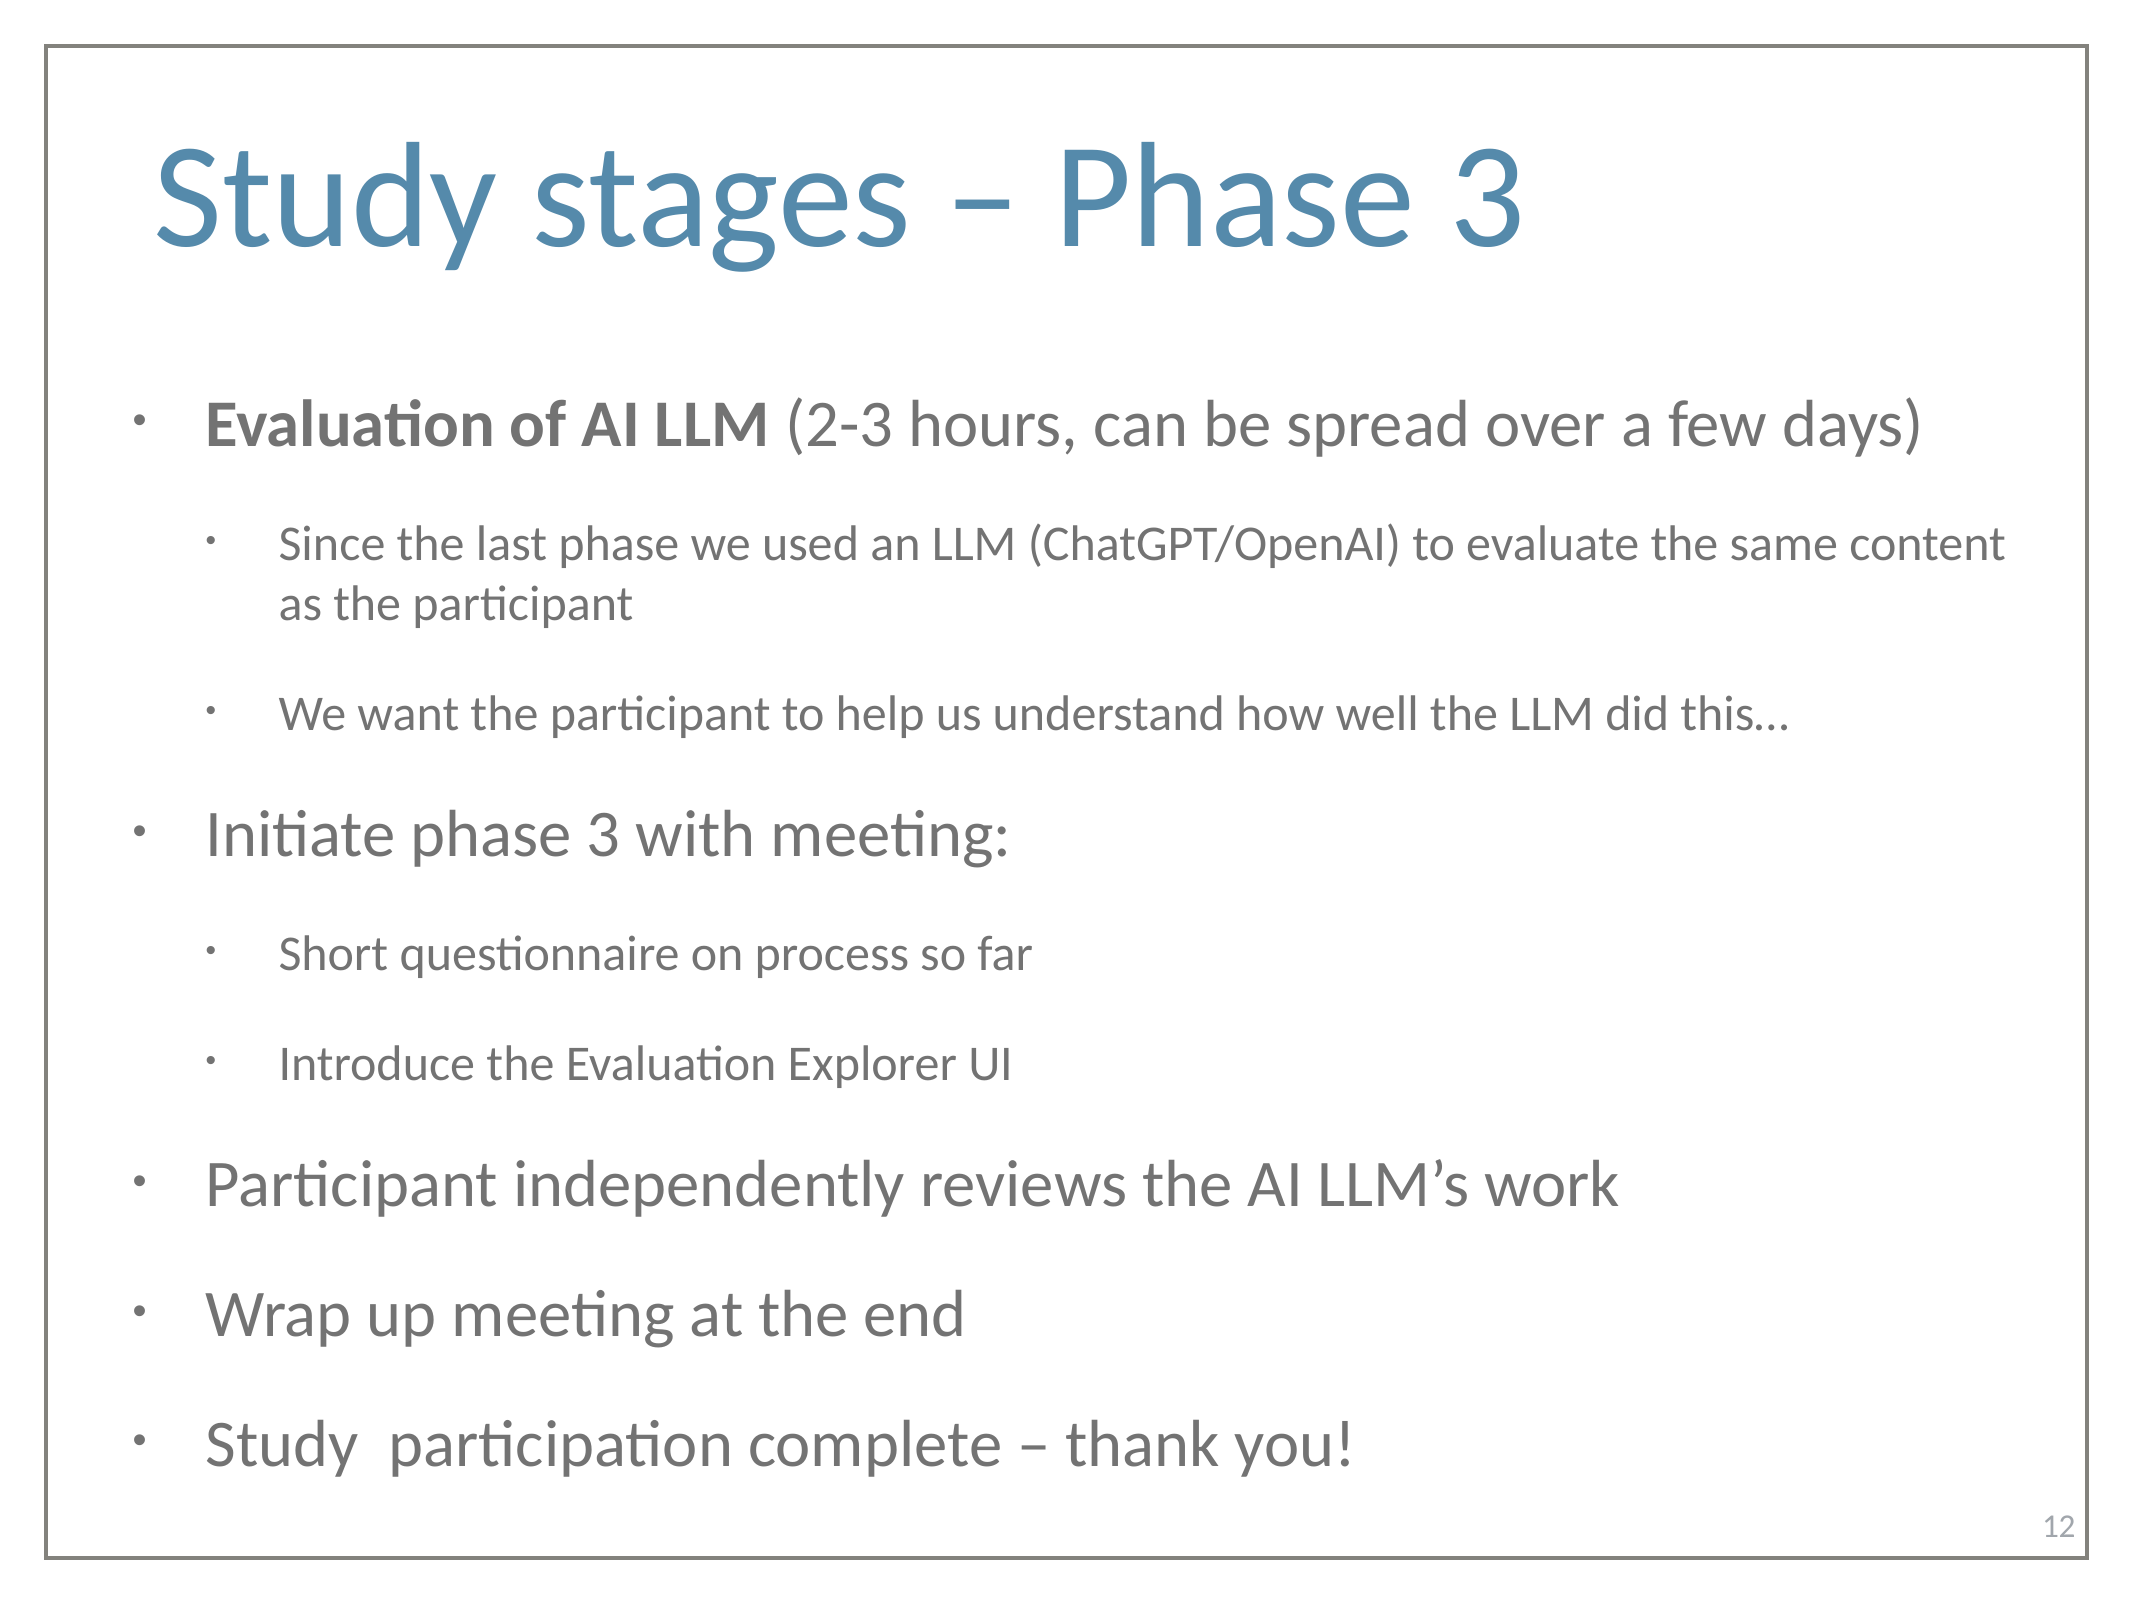

# Study stages – Phase 3
Evaluation of AI LLM (2-3 hours, can be spread over a few days)
Since the last phase we used an LLM (ChatGPT/OpenAI) to evaluate the same content as the participant
We want the participant to help us understand how well the LLM did this…
Initiate phase 3 with meeting:
Short questionnaire on process so far
Introduce the Evaluation Explorer UI
Participant independently reviews the AI LLM’s work
Wrap up meeting at the end
Study  participation complete – thank you!
12